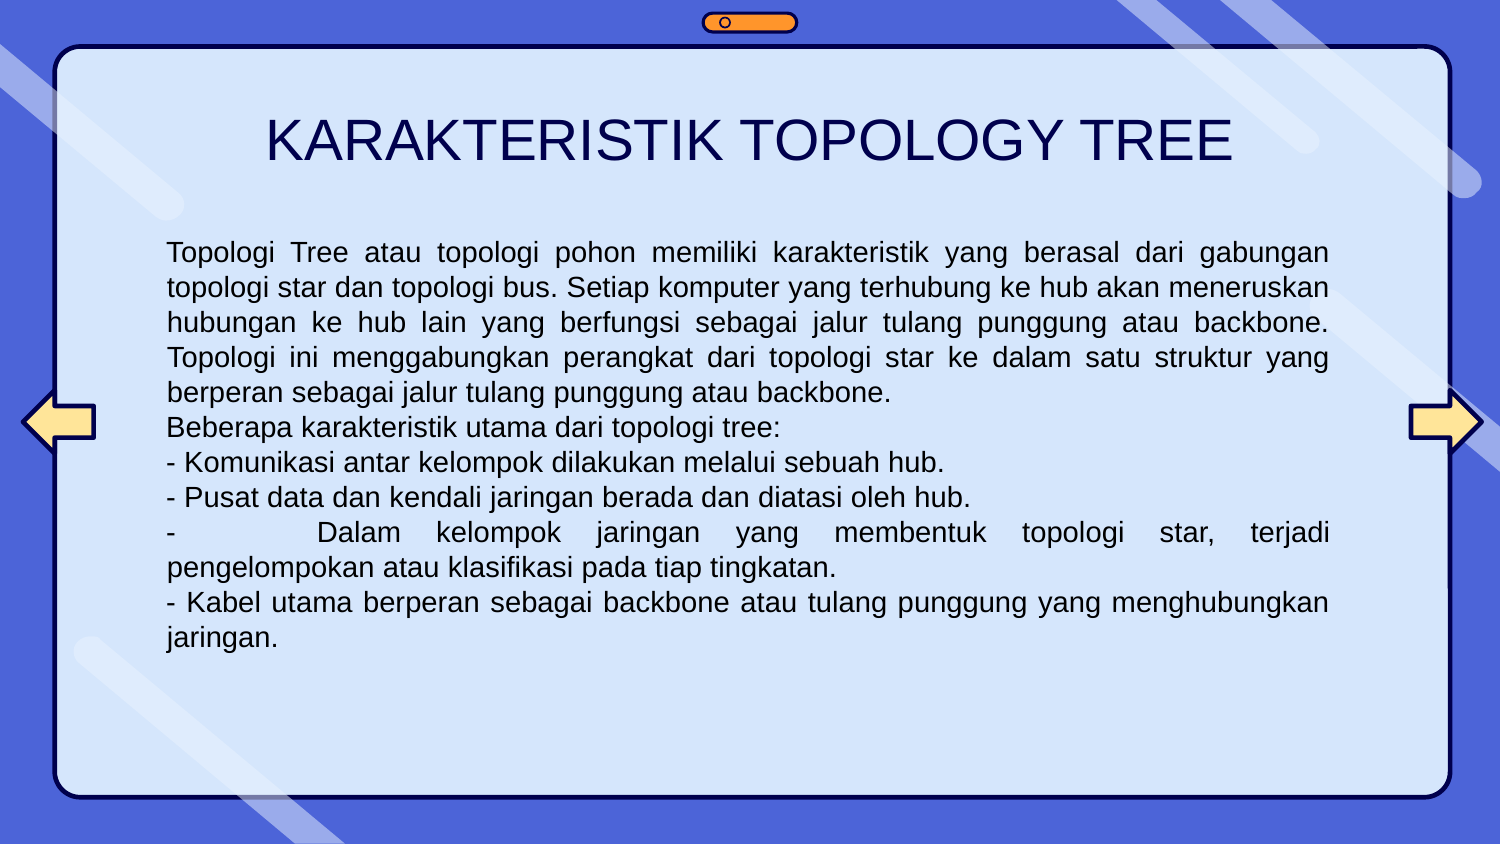

# KARAKTERISTIK TOPOLOGY TREE
Topologi Tree atau topologi pohon memiliki karakteristik yang berasal dari gabungan topologi star dan topologi bus. Setiap komputer yang terhubung ke hub akan meneruskan hubungan ke hub lain yang berfungsi sebagai jalur tulang punggung atau backbone. Topologi ini menggabungkan perangkat dari topologi star ke dalam satu struktur yang berperan sebagai jalur tulang punggung atau backbone.
Beberapa karakteristik utama dari topologi tree:
- Komunikasi antar kelompok dilakukan melalui sebuah hub.
- Pusat data dan kendali jaringan berada dan diatasi oleh hub.
-	Dalam kelompok jaringan yang membentuk topologi star, terjadi pengelompokan atau klasifikasi pada tiap tingkatan.
- Kabel utama berperan sebagai backbone atau tulang punggung yang menghubungkan jaringan.